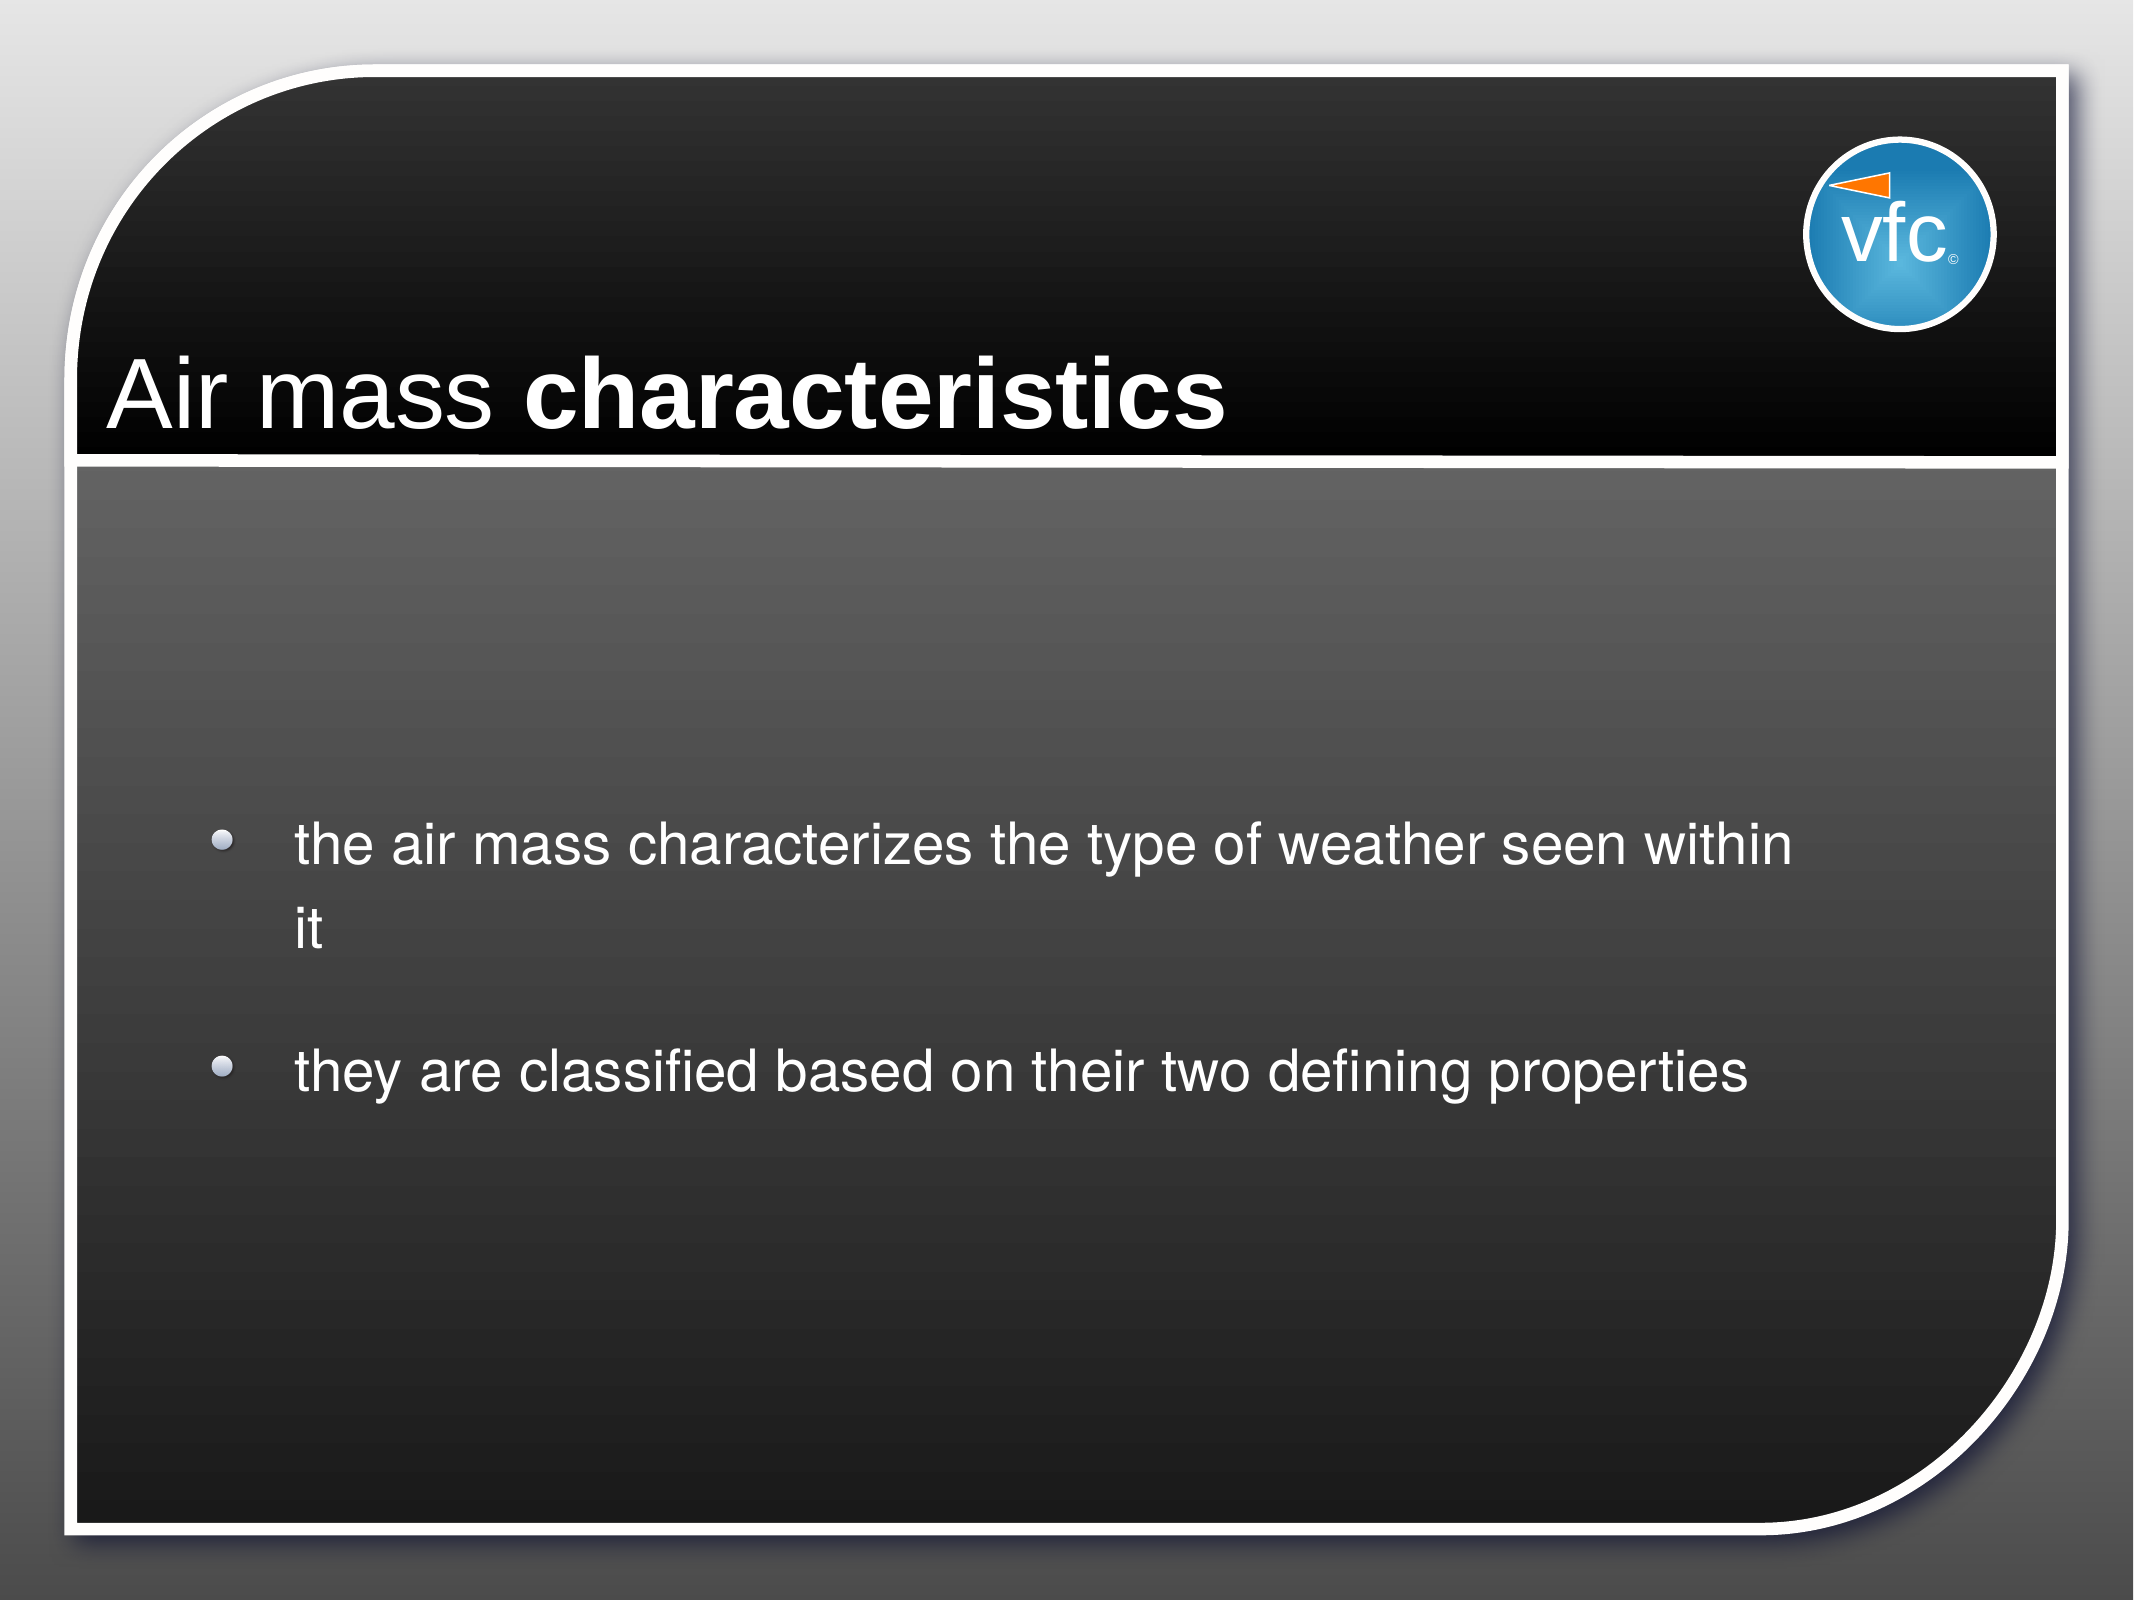

vfc©

# Air mass characteristics

the air mass characterizes the type of weather seen within it
they are classified based on their two defining properties